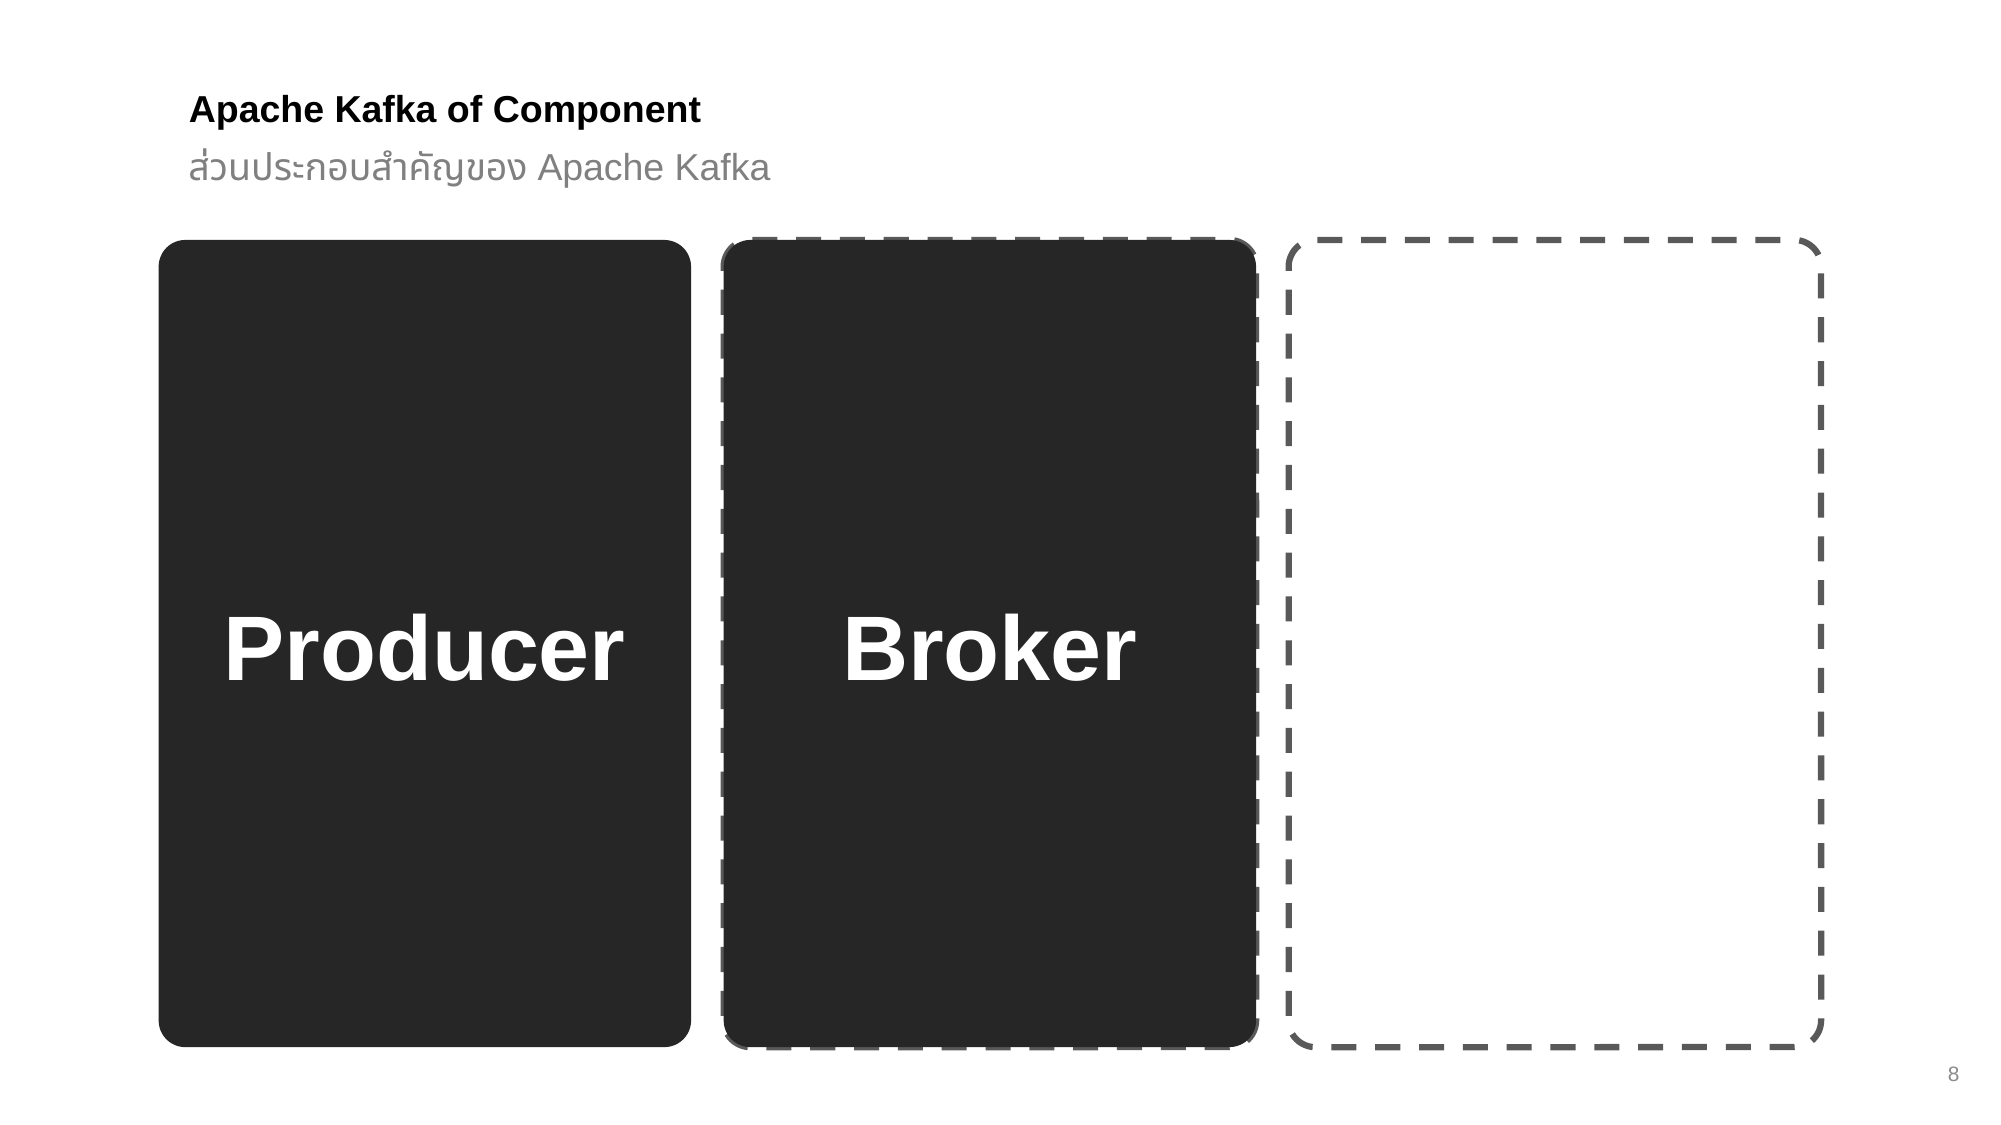

Apache Kafka of Component
ส่วนประกอบสำคัญของ Apache Kafka
Broker
Producer

8